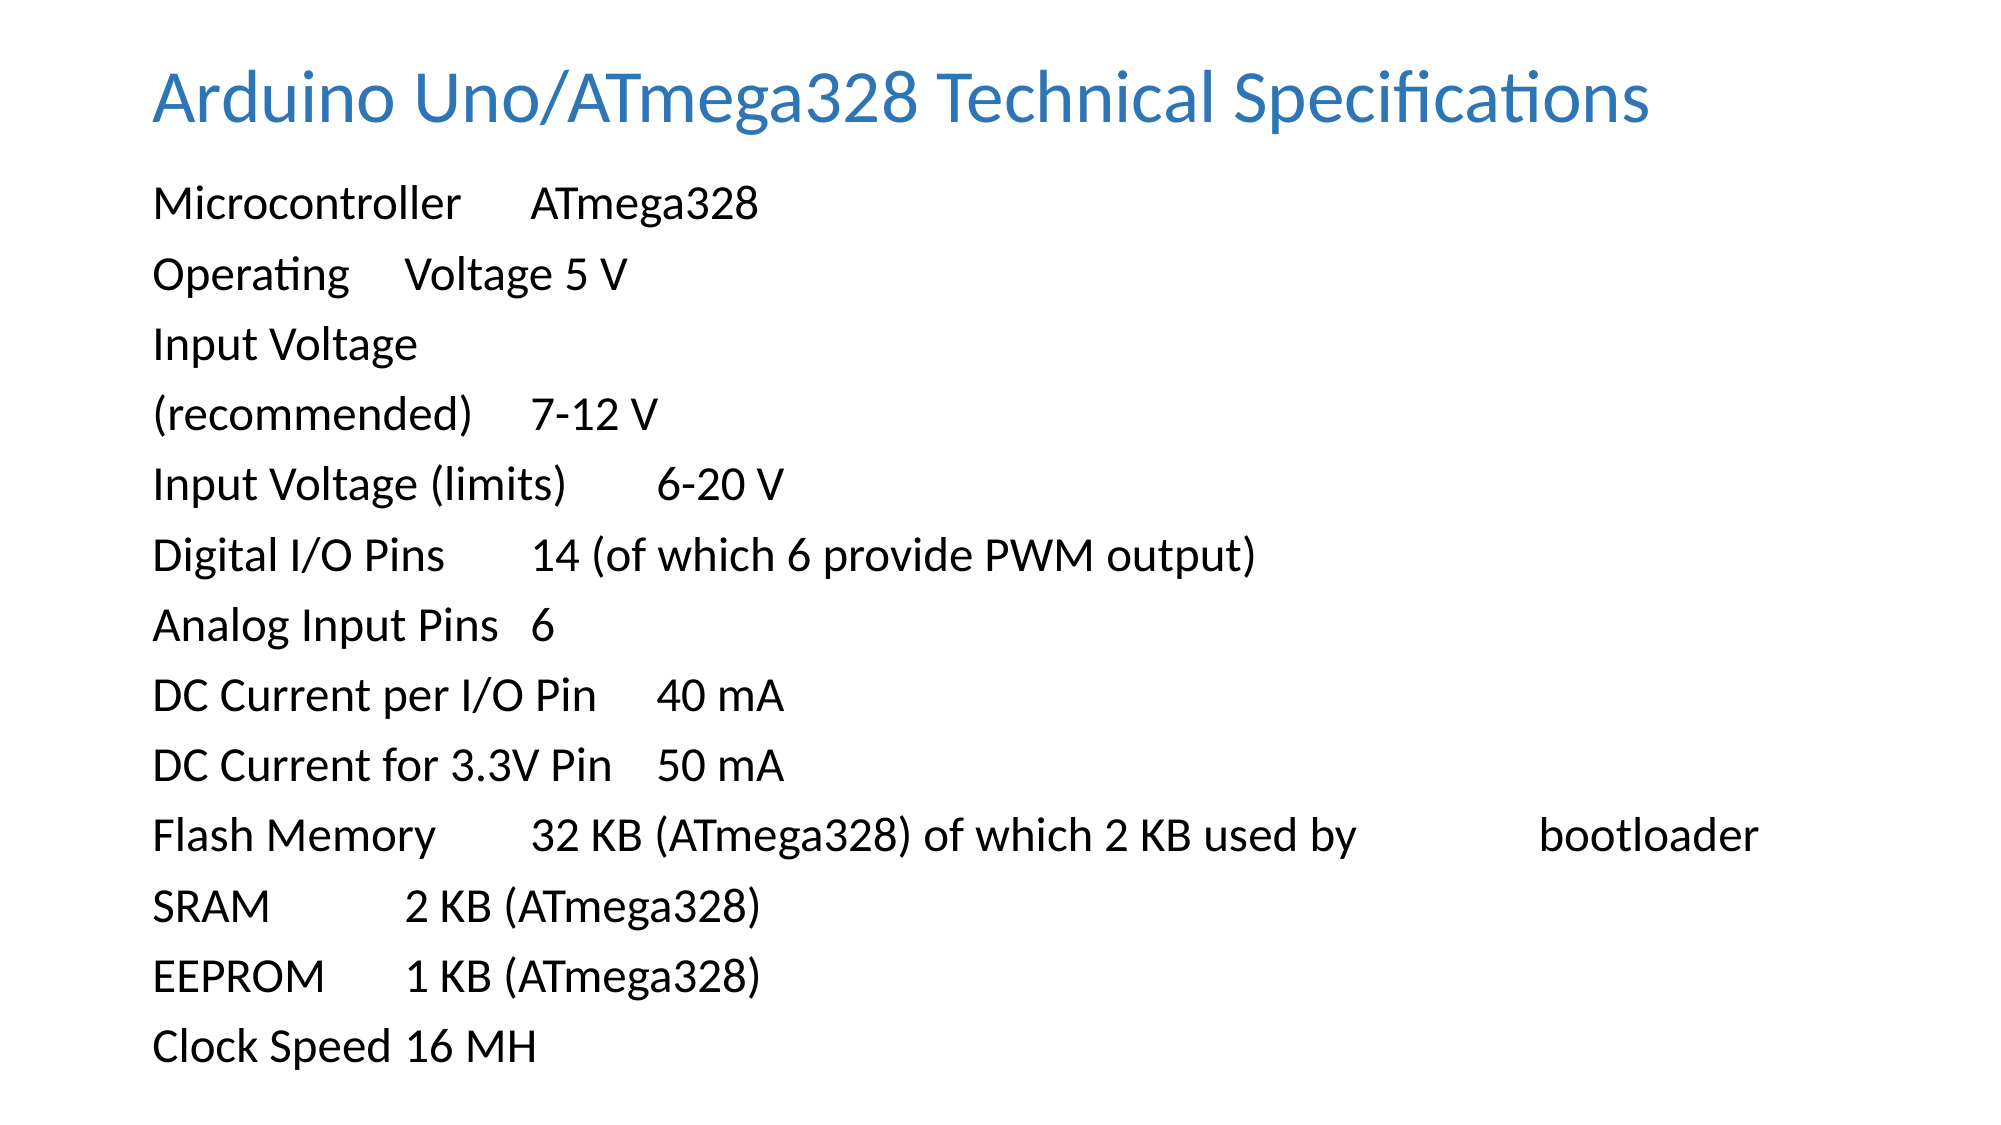

# Arduino Uno/ATmega328 Technical Specifications
Microcontroller 		ATmega328
Operating 			Voltage 5 V
Input Voltage
(recommended) 		7-12 V
Input Voltage (limits) 	6-20 V
Digital I/O Pins 		14 (of which 6 provide PWM output)
Analog Input Pins 		6
DC Current per I/O Pin 	40 mA
DC Current for 3.3V Pin 	50 mA
Flash Memory 		32 KB (ATmega328) of which 2 KB used by 					bootloader
SRAM 				2 KB (ATmega328)
EEPROM 			1 KB (ATmega328)
Clock Speed 			16 MH